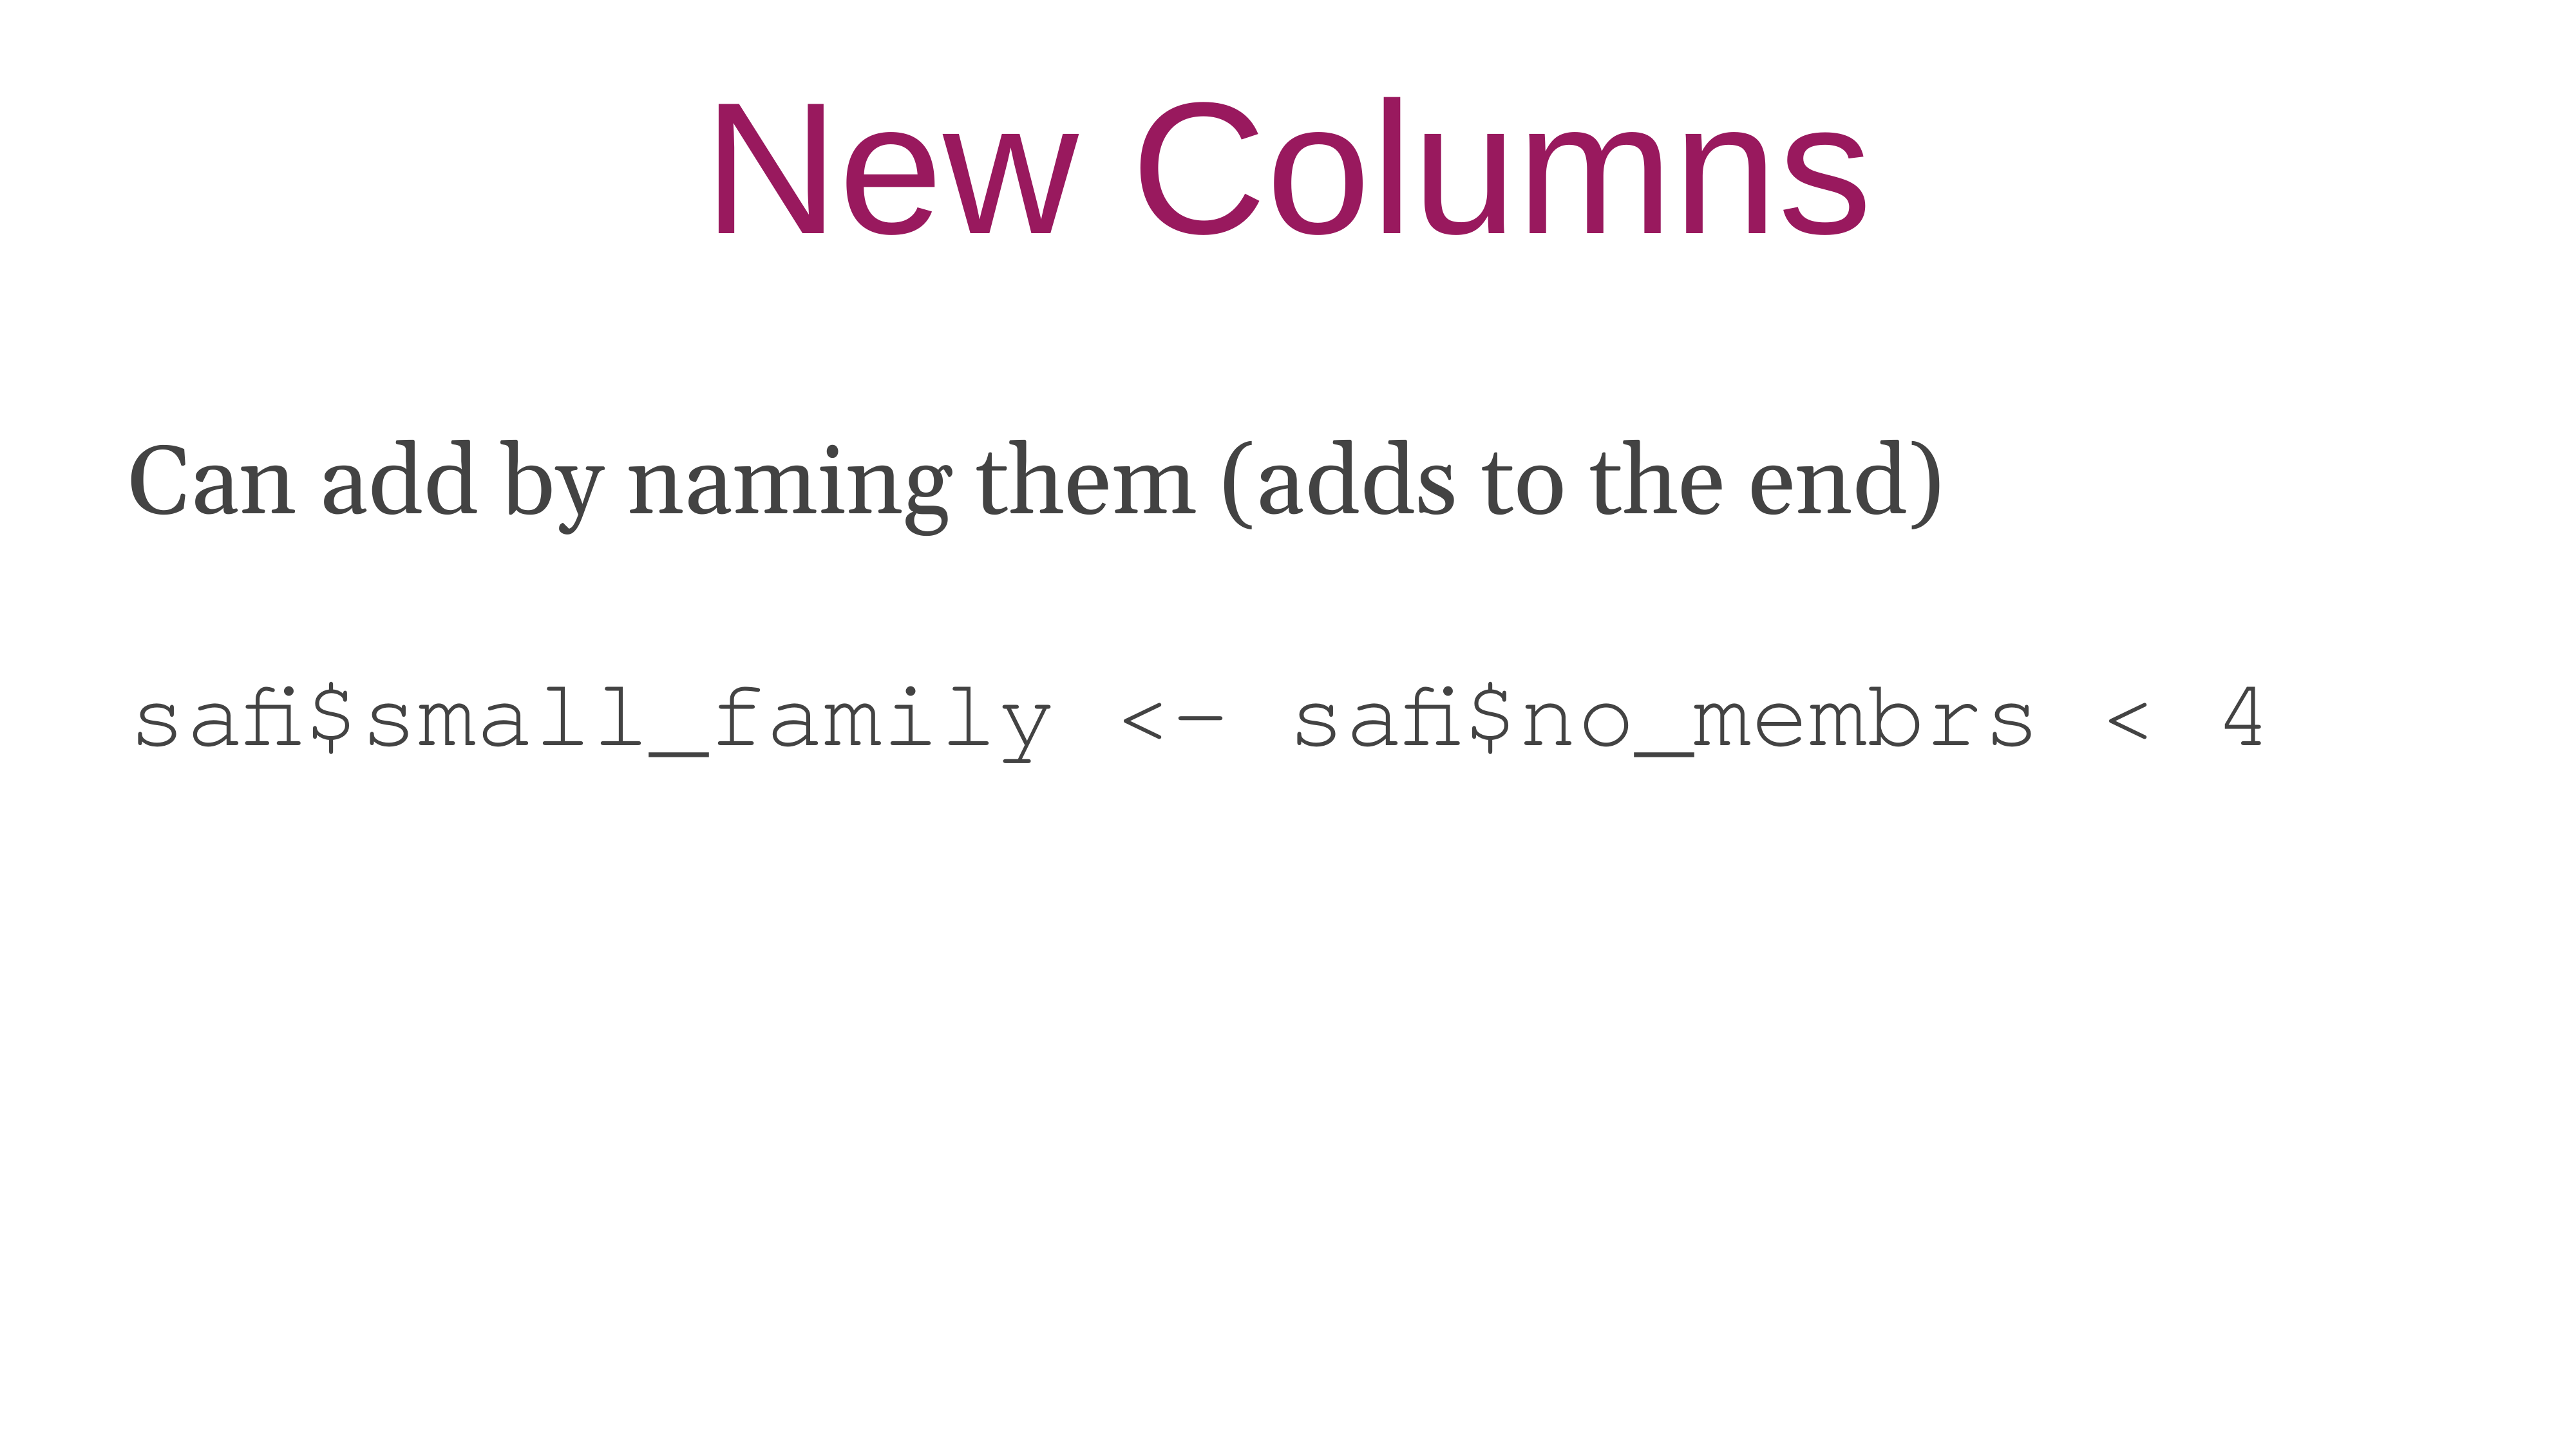

# New Columns
Can add by naming them (adds to the end)

safi$small_family <- safi$no_membrs < 4